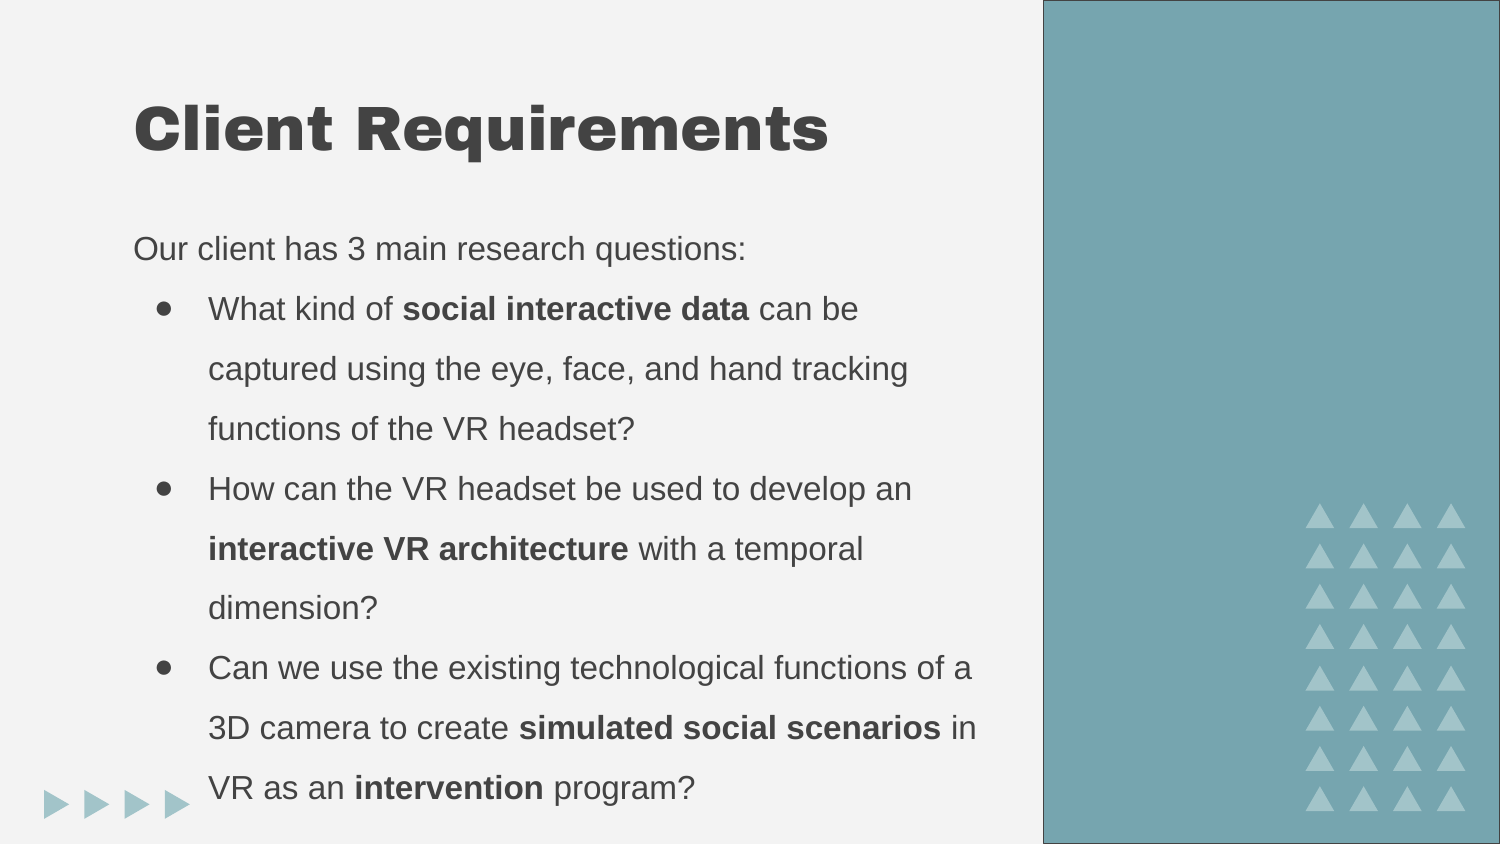

# Client Requirements
Our client has 3 main research questions:
What kind of social interactive data can be captured using the eye, face, and hand tracking functions of the VR headset?
How can the VR headset be used to develop an interactive VR architecture with a temporal dimension?
Can we use the existing technological functions of a 3D camera to create simulated social scenarios in VR as an intervention program?